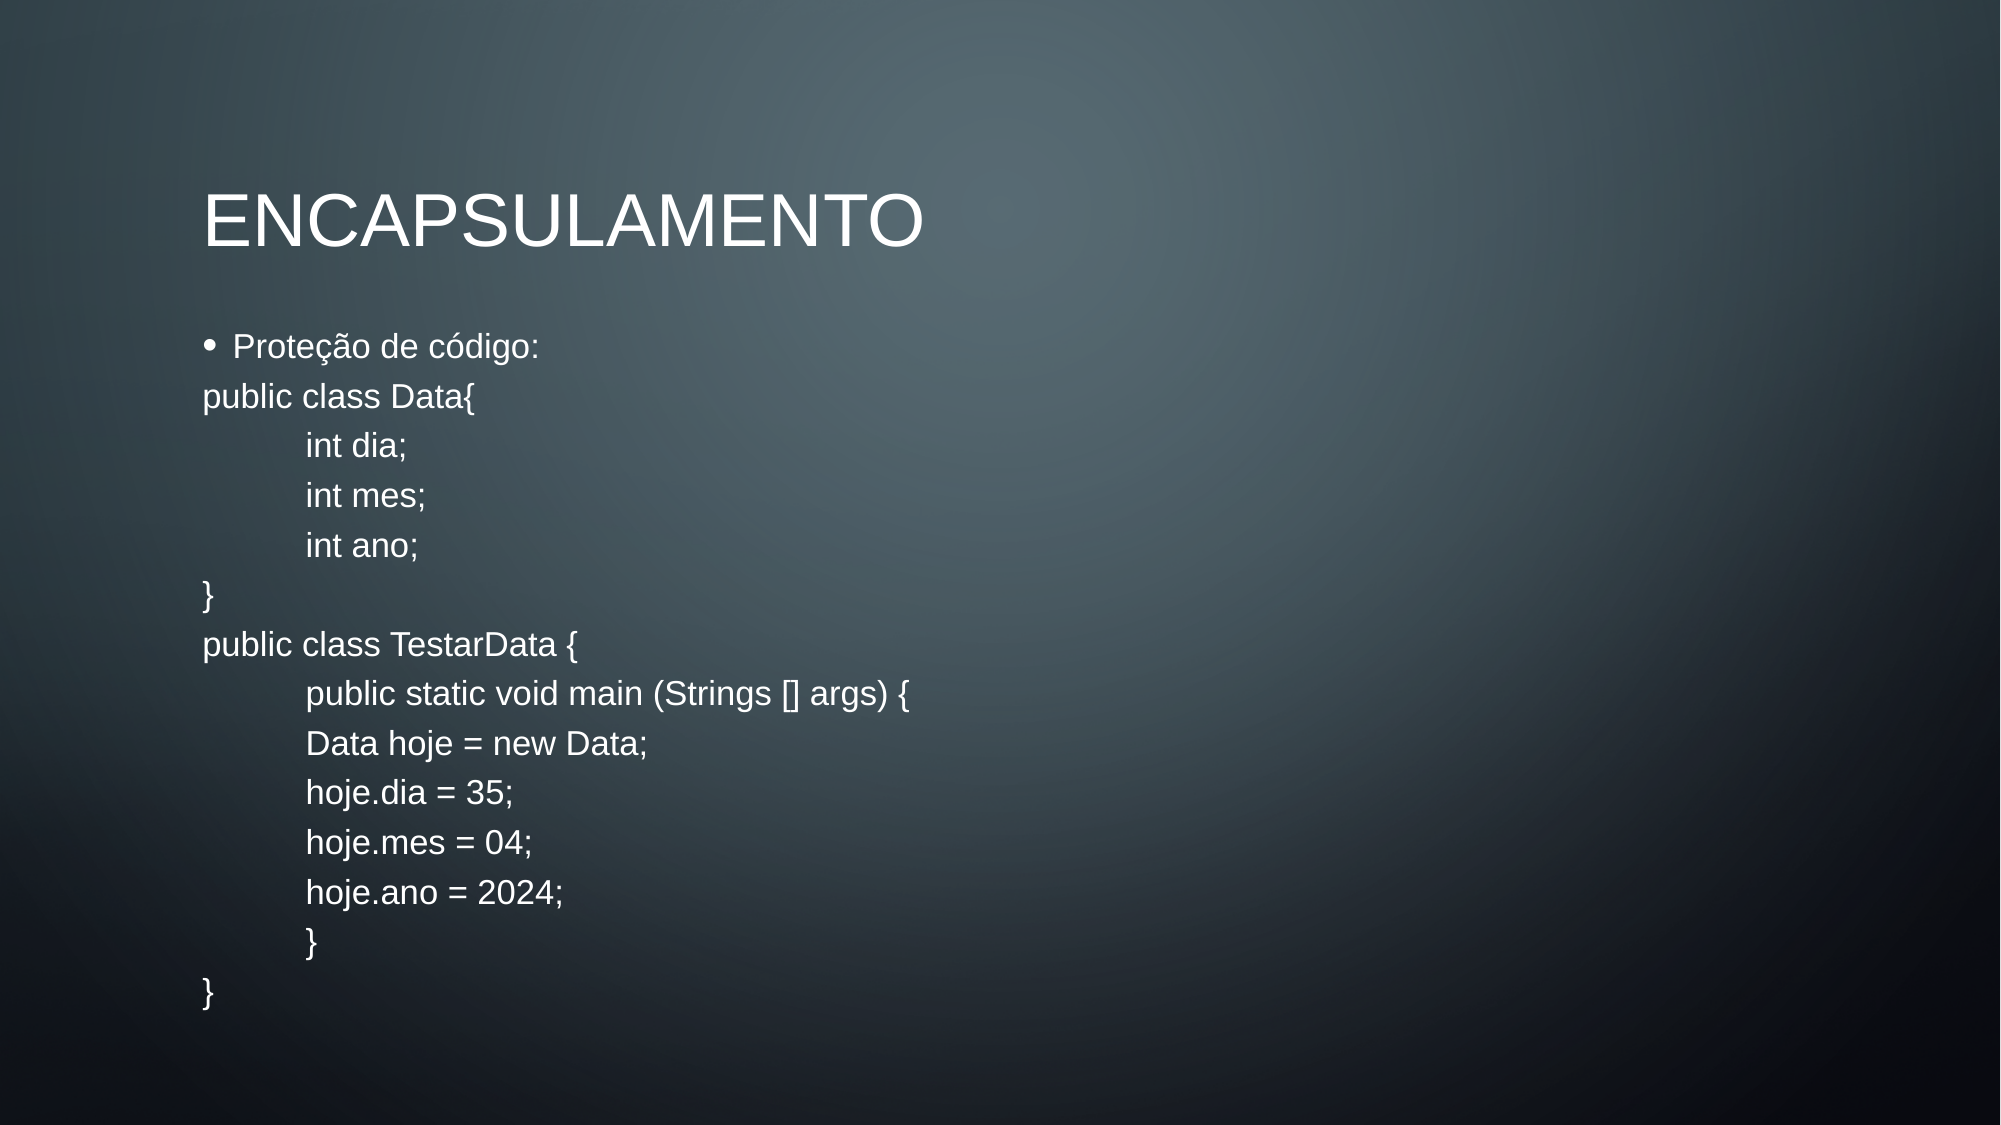

# ENCAPSULAMENTO
Proteção de código:
public class Data{
	int dia;
	int mes;
	int ano;
}
public class TestarData {
	public static void main (Strings [] args) {
		Data hoje = new Data;
		hoje.dia = 35;
		hoje.mes = 04;
		hoje.ano = 2024;
	}
}